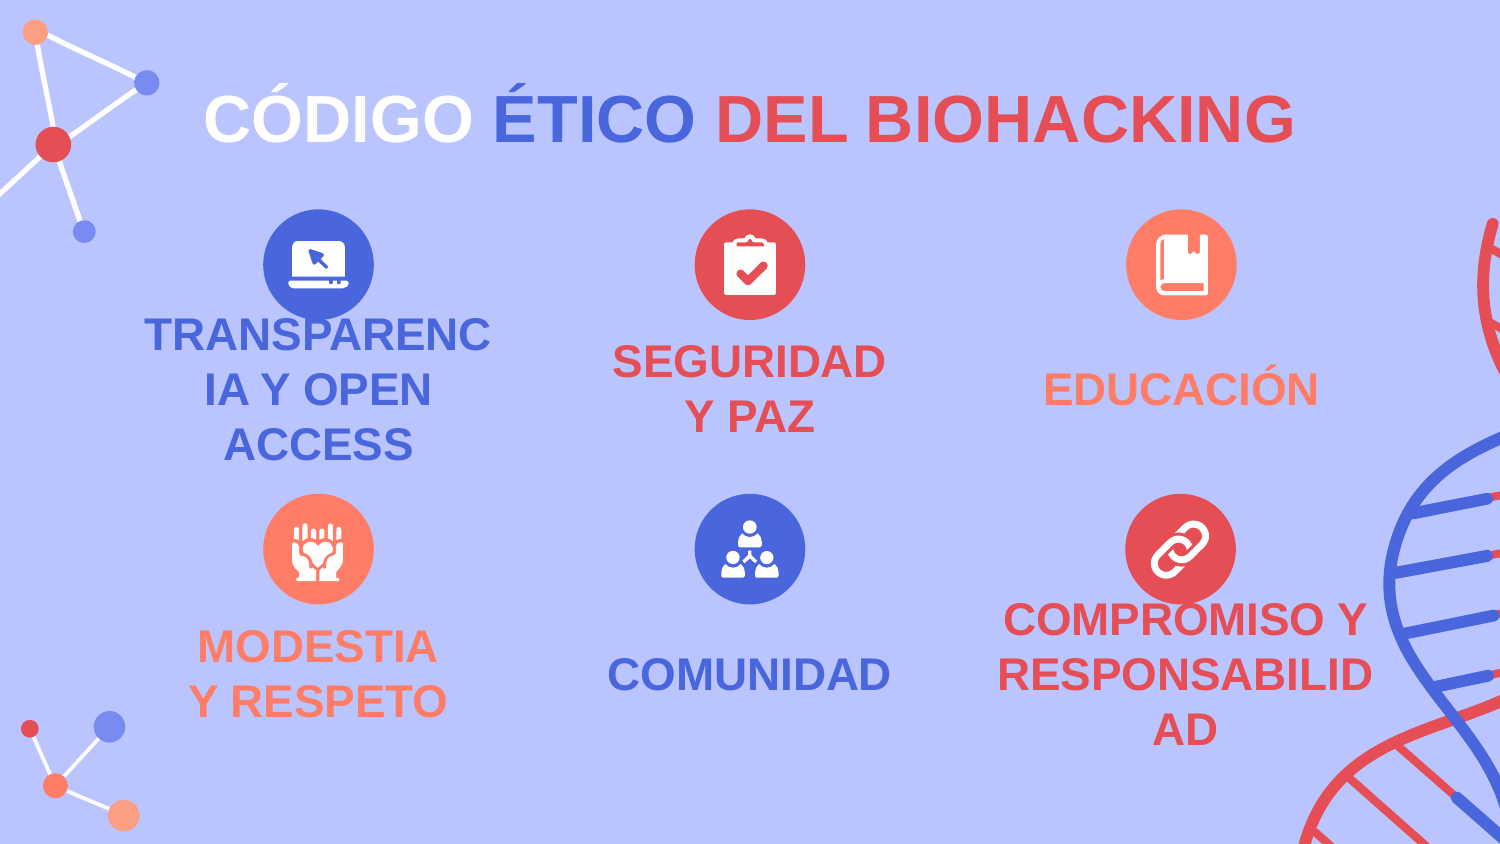

CÓDIGO ÉTICO DEL BIOHACKING

# TRANSPARENCIA Y OPEN ACCESS
SEGURIDAD
Y PAZ
EDUCACIÓN

MODESTIA
Y RESPETO
COMUNIDAD
COMPROMISO Y RESPONSABILIDAD